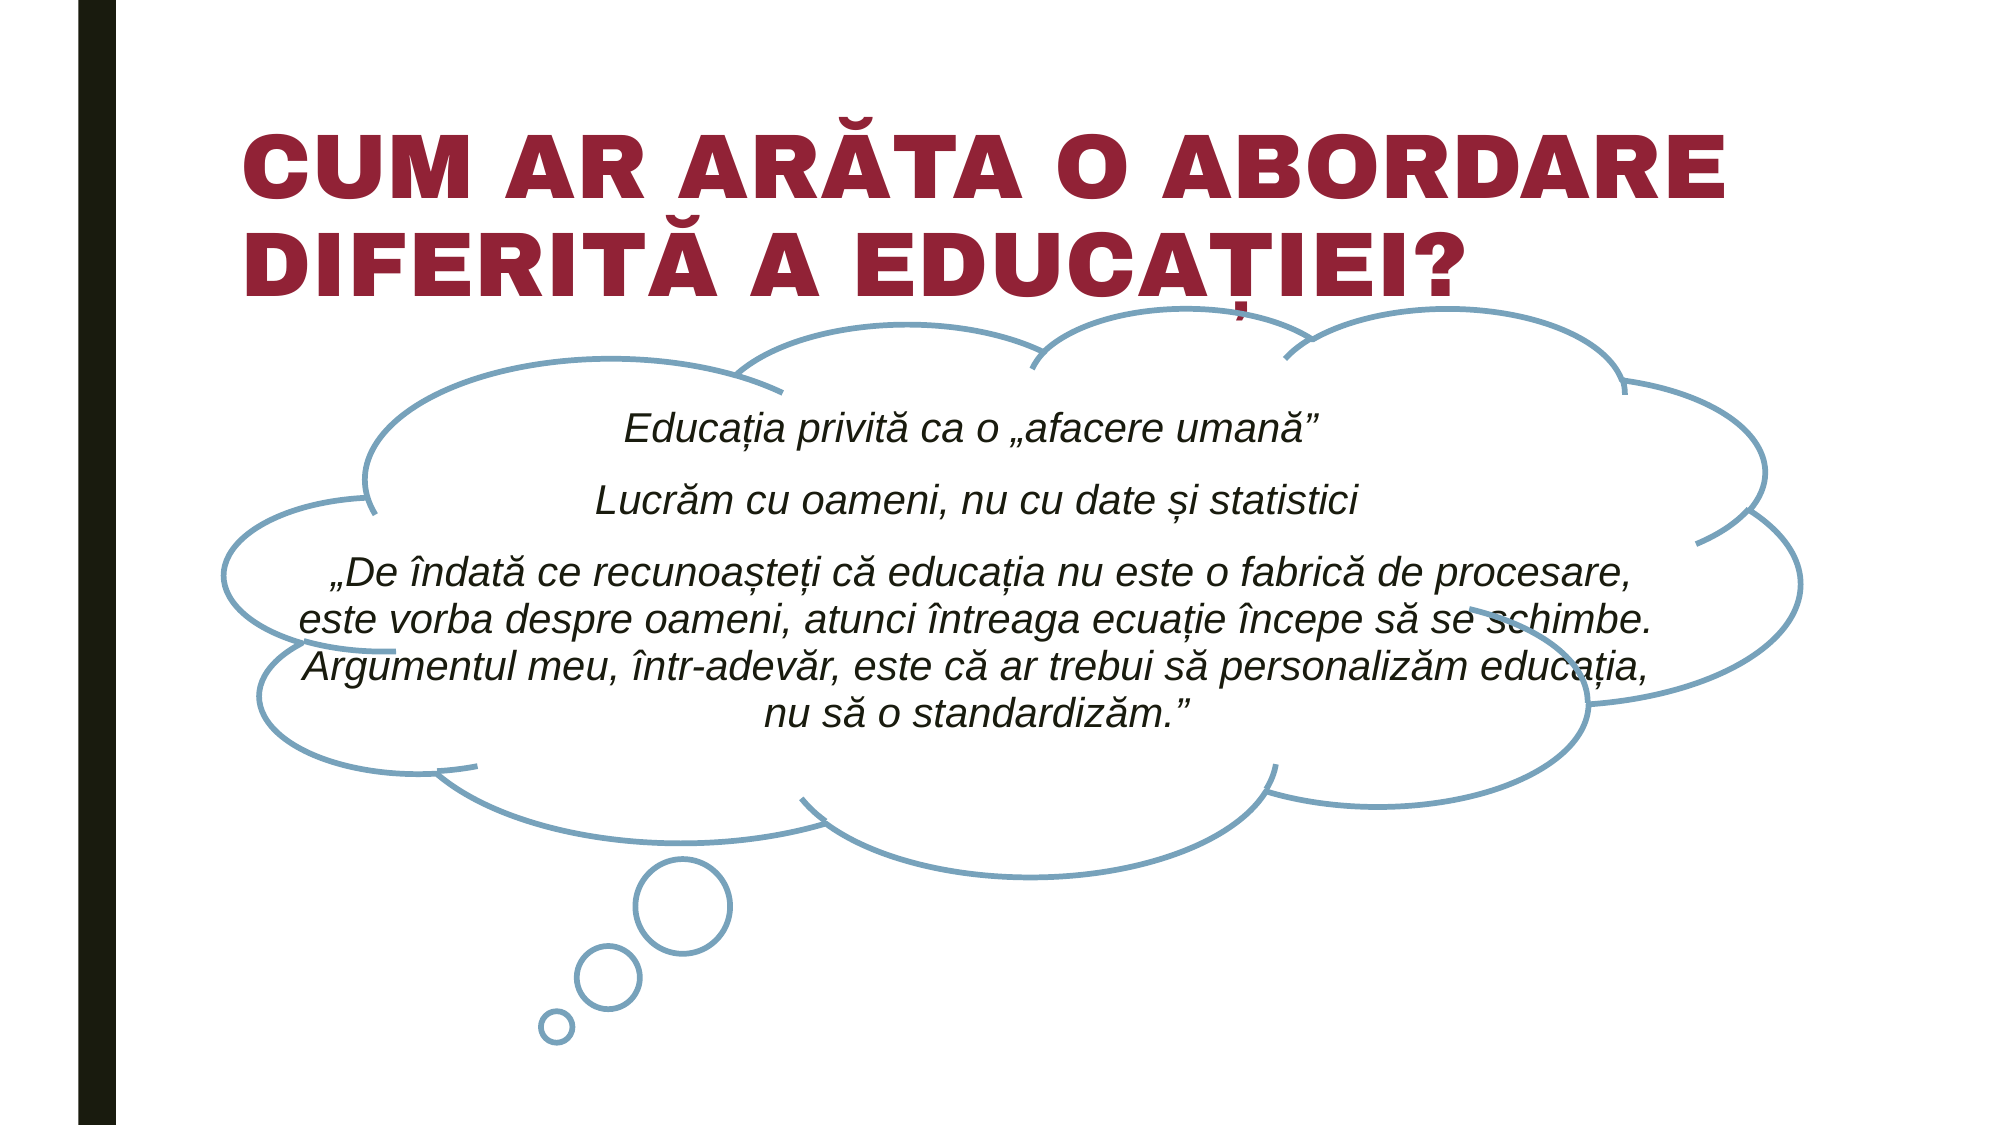

# Cum ar arăta o abordare diferită a educației?

Educația privită ca o „afacere umană”
Lucrăm cu oameni, nu cu date și statistici
 „De îndată ce recunoașteți că educația nu este o fabrică de procesare, este vorba despre oameni, atunci întreaga ecuație începe să se schimbe. Argumentul meu, într-adevăr, este că ar trebui să personalizăm educația, nu să o standardizăm.”